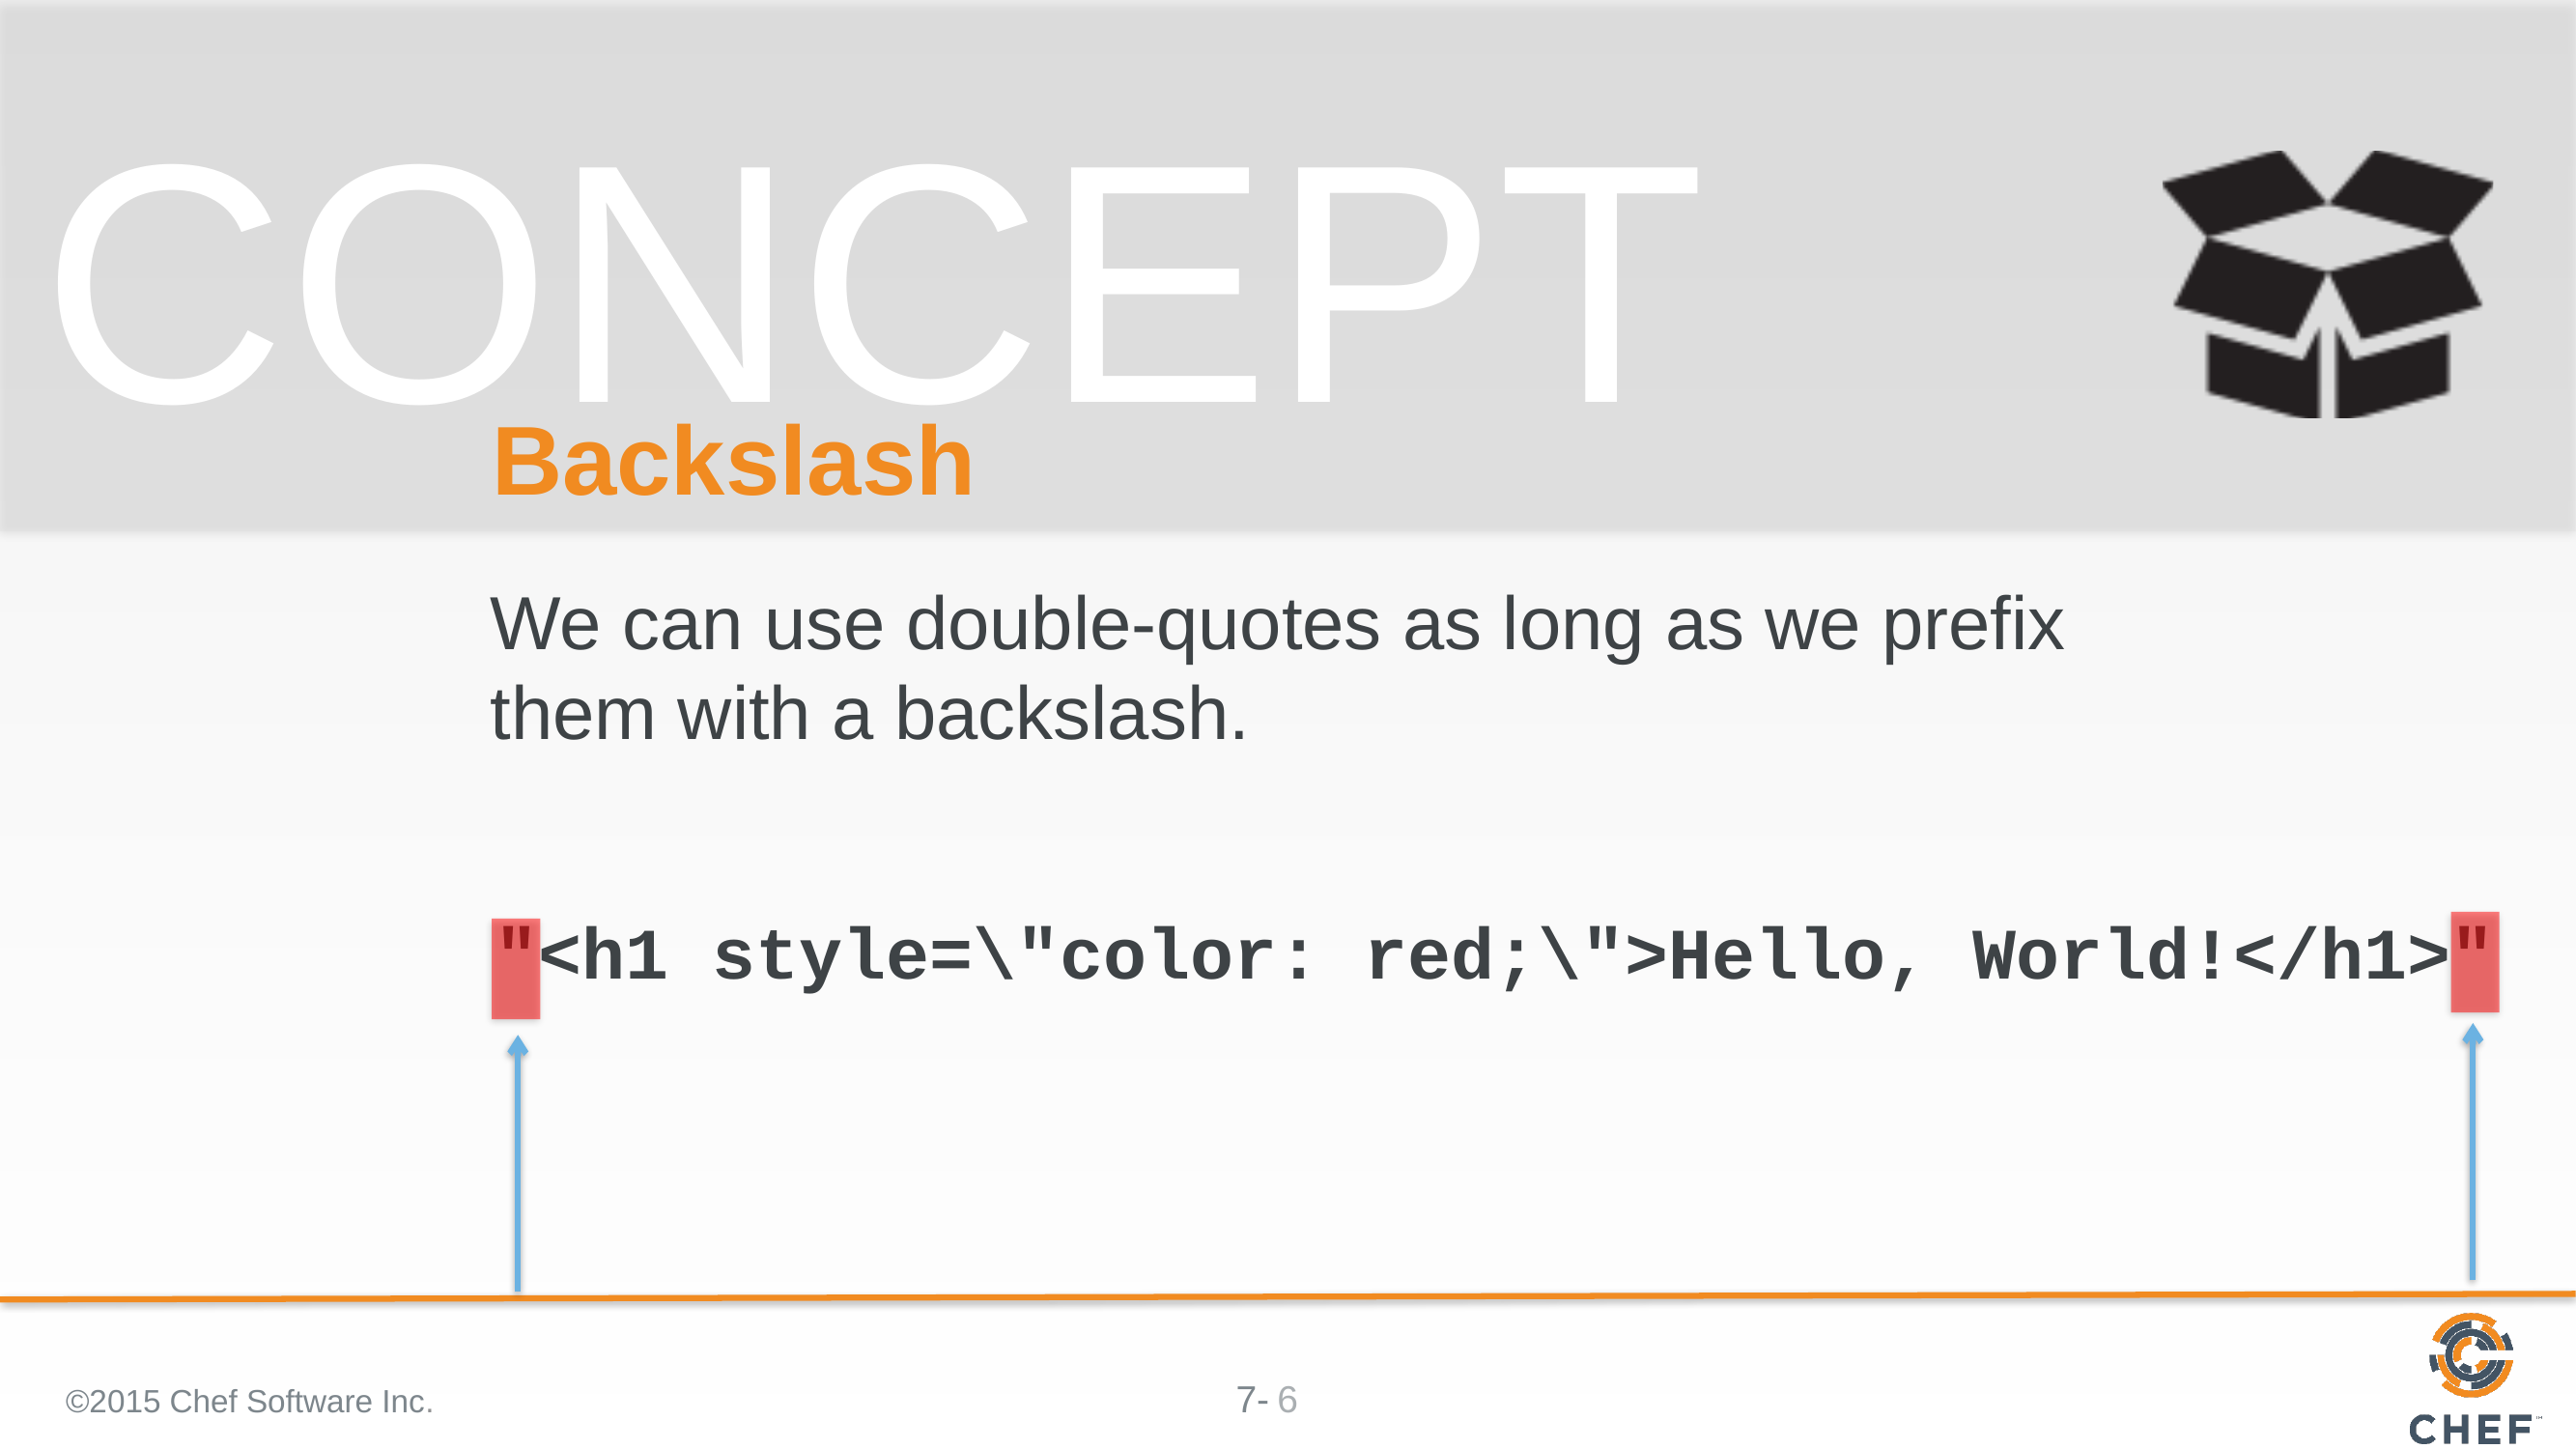

# Backslash
We can use double-quotes as long as we prefix them with a backslash.
"<h1 style=\"color: red;\">Hello, World!</h1>"

©2015 Chef Software Inc.
6